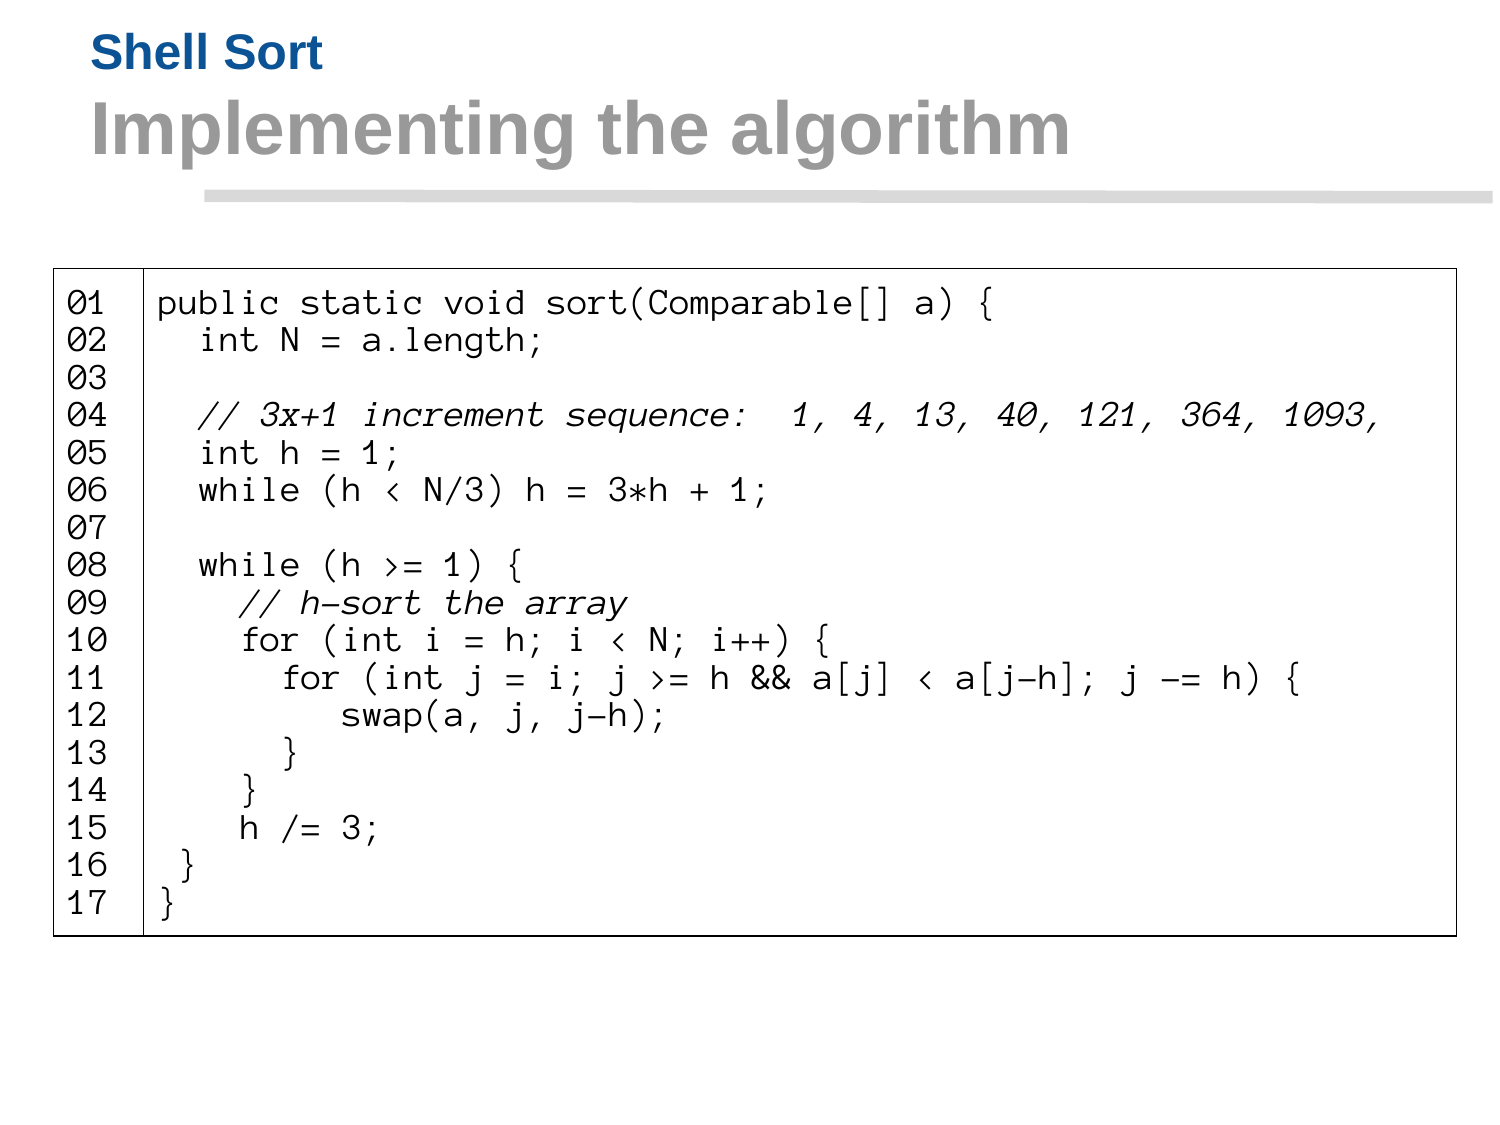

# Shell Sort
Implementing the algorithm
| 01 02 03 04 05 06 07 08 09 10 11 12 13 14 15 16 17 | public static void sort(Comparable[] a) { int N = a.length; // 3x+1 increment sequence: 1, 4, 13, 40, 121, 364, 1093, int h = 1; while (h < N/3) h = 3\*h + 1; while (h >= 1) { // h-sort the array for (int i = h; i < N; i++) { for (int j = i; j >= h && a[j] < a[j-h]; j -= h) { swap(a, j, j-h); } } h /= 3; } } |
| --- | --- |